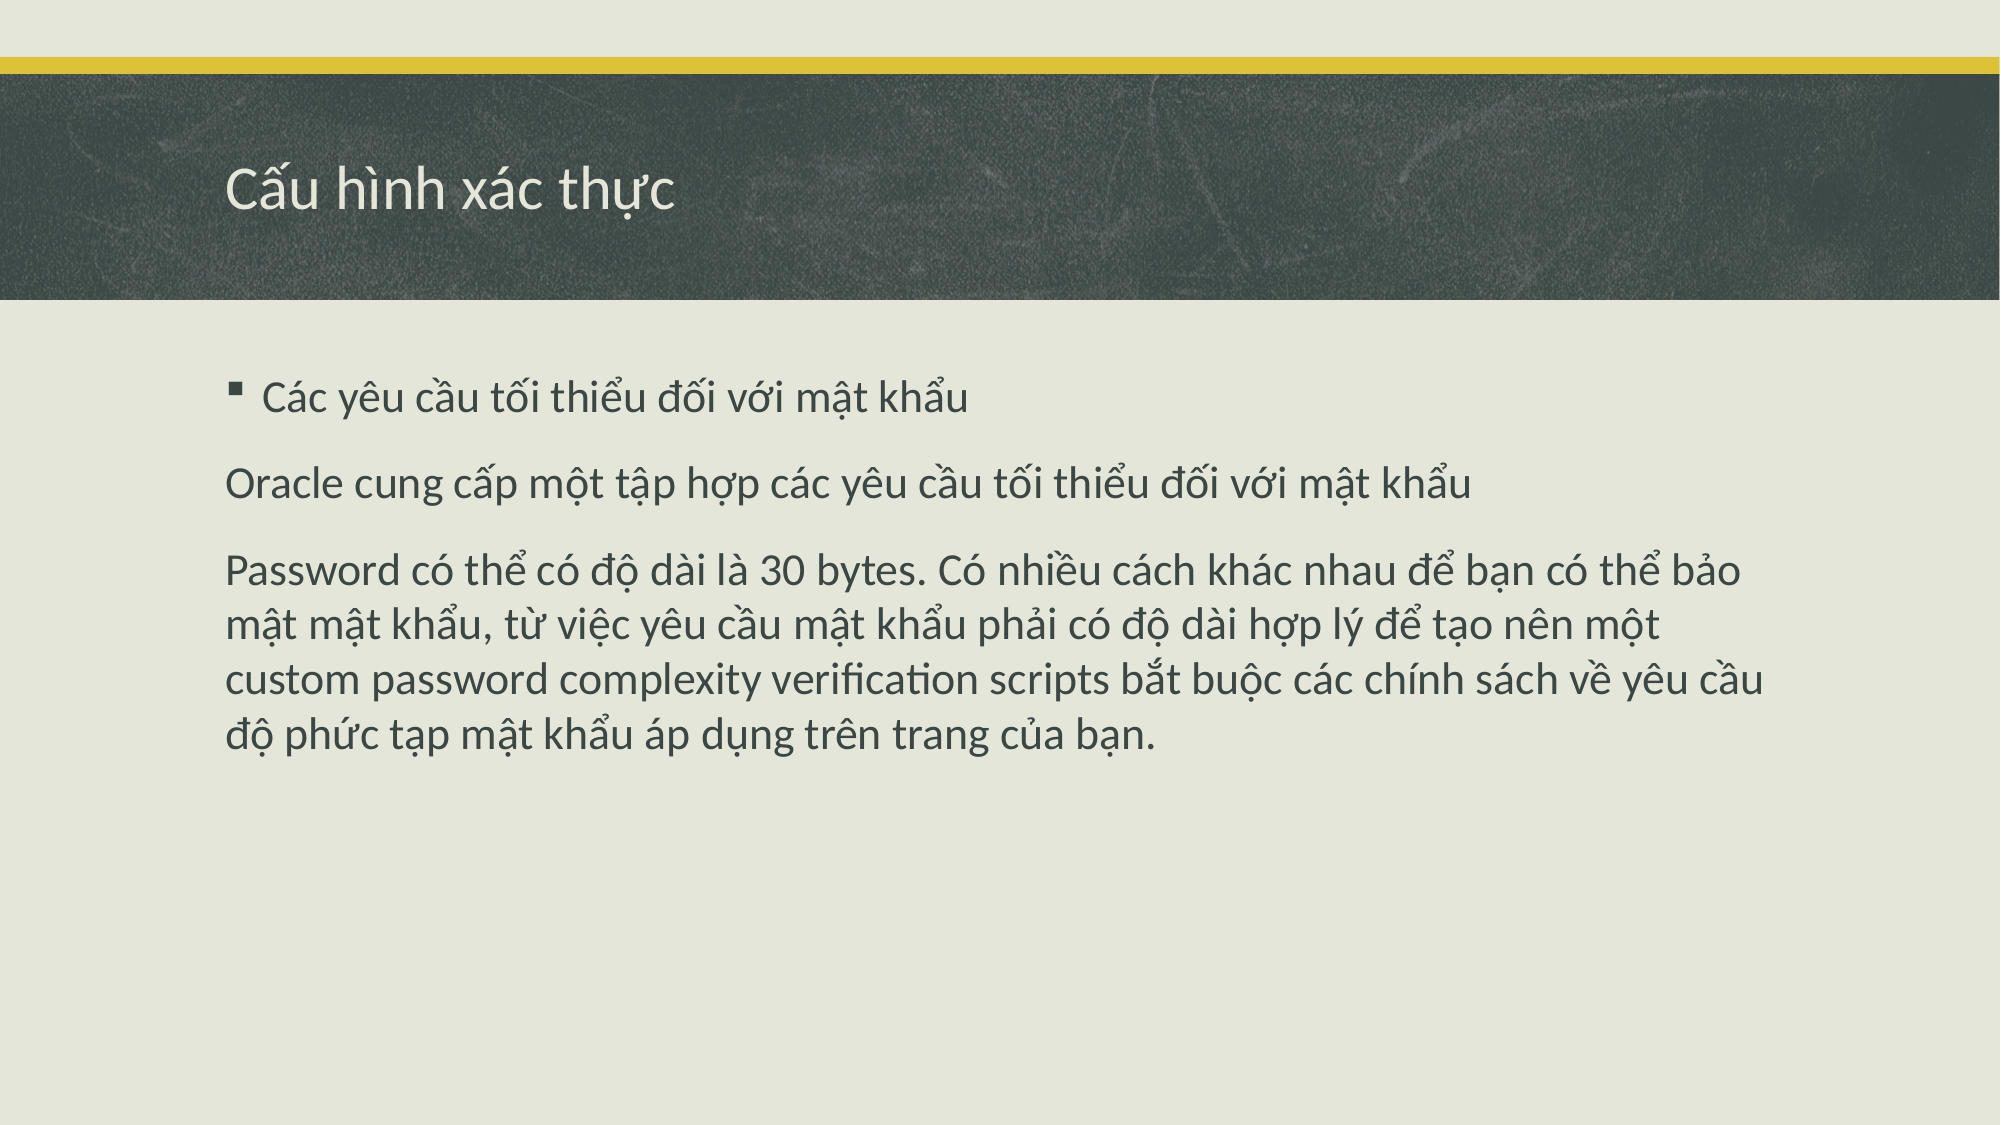

# Cấu hình xác thực
Các yêu cầu tối thiểu đối với mật khẩu
Oracle cung cấp một tập hợp các yêu cầu tối thiểu đối với mật khẩu
Password có thể có độ dài là 30 bytes. Có nhiều cách khác nhau để bạn có thể bảo mật mật khẩu, từ việc yêu cầu mật khẩu phải có độ dài hợp lý để tạo nên một custom password complexity verification scripts bắt buộc các chính sách về yêu cầu độ phức tạp mật khẩu áp dụng trên trang của bạn.